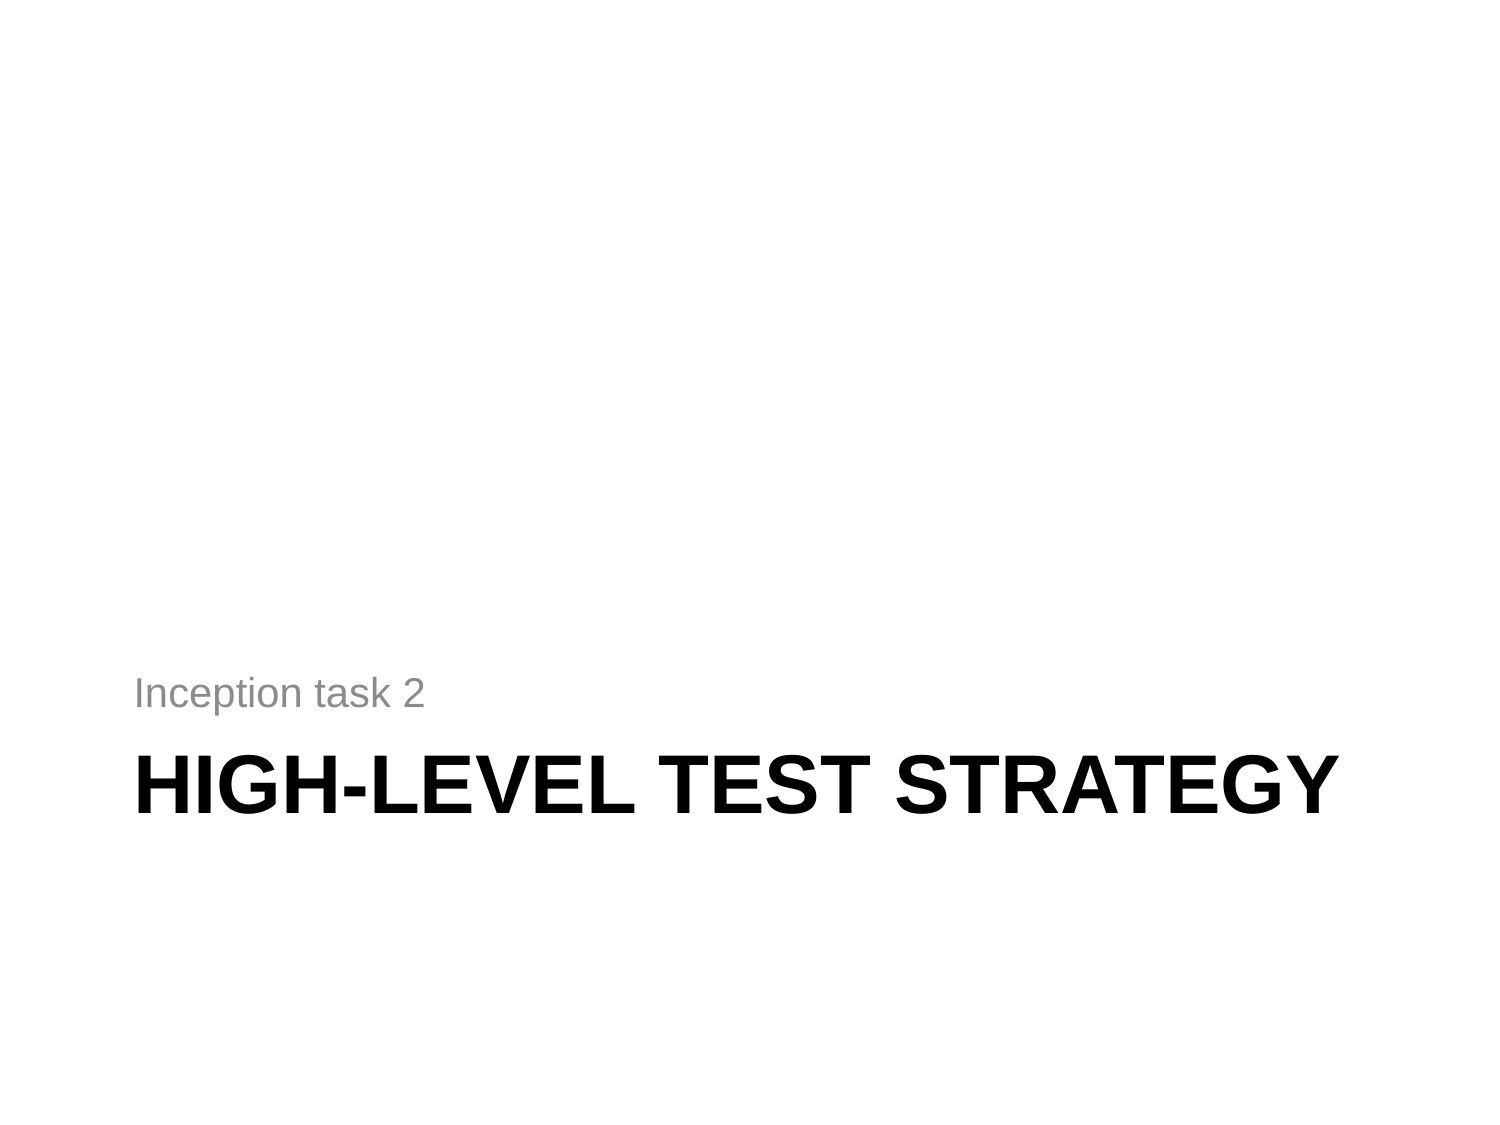

Inception task 2
# High-level Test strategy